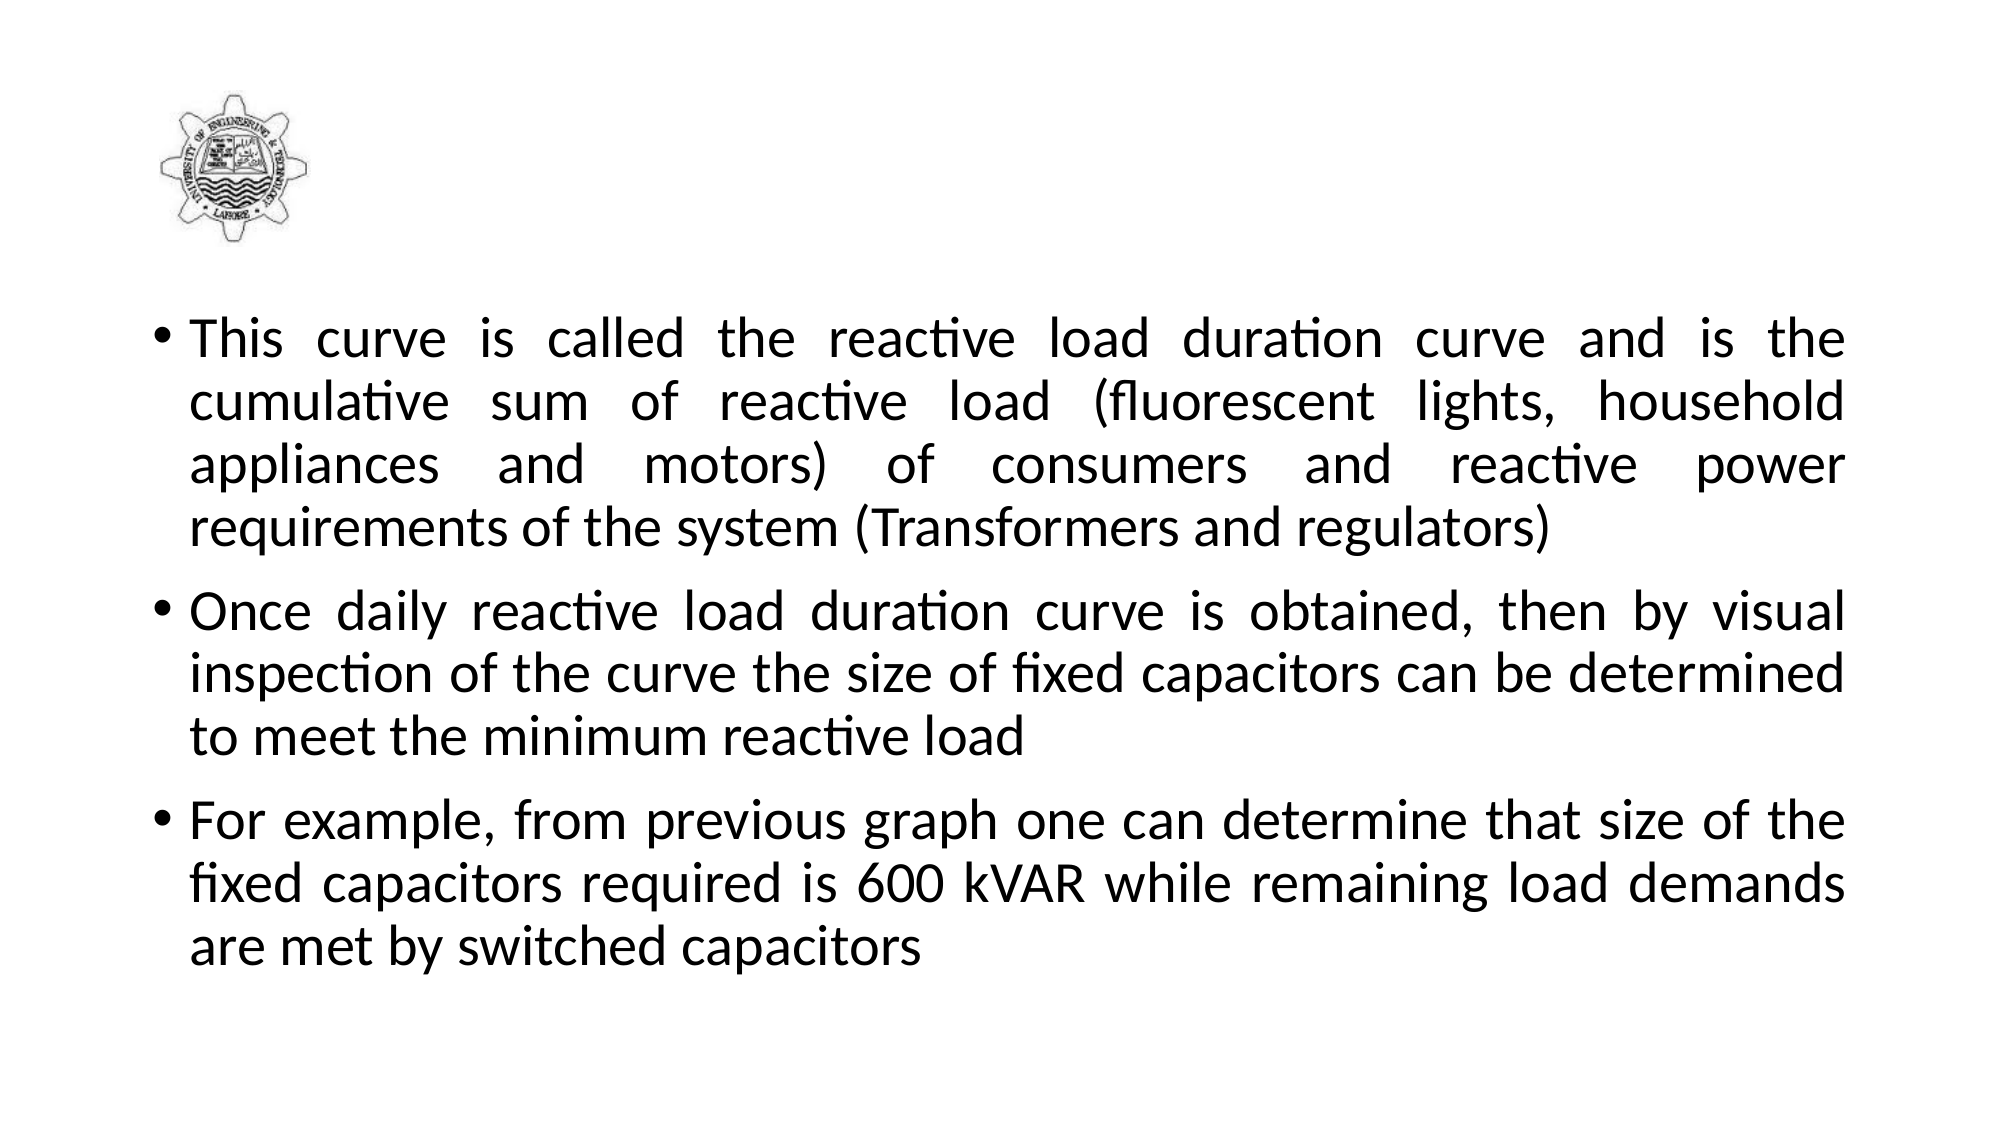

#
This curve is called the reactive load duration curve and is the cumulative sum of reactive load (fluorescent lights, household appliances and motors) of consumers and reactive power requirements of the system (Transformers and regulators)
Once daily reactive load duration curve is obtained, then by visual inspection of the curve the size of fixed capacitors can be determined to meet the minimum reactive load
For example, from previous graph one can determine that size of the fixed capacitors required is 600 kVAR while remaining load demands are met by switched capacitors